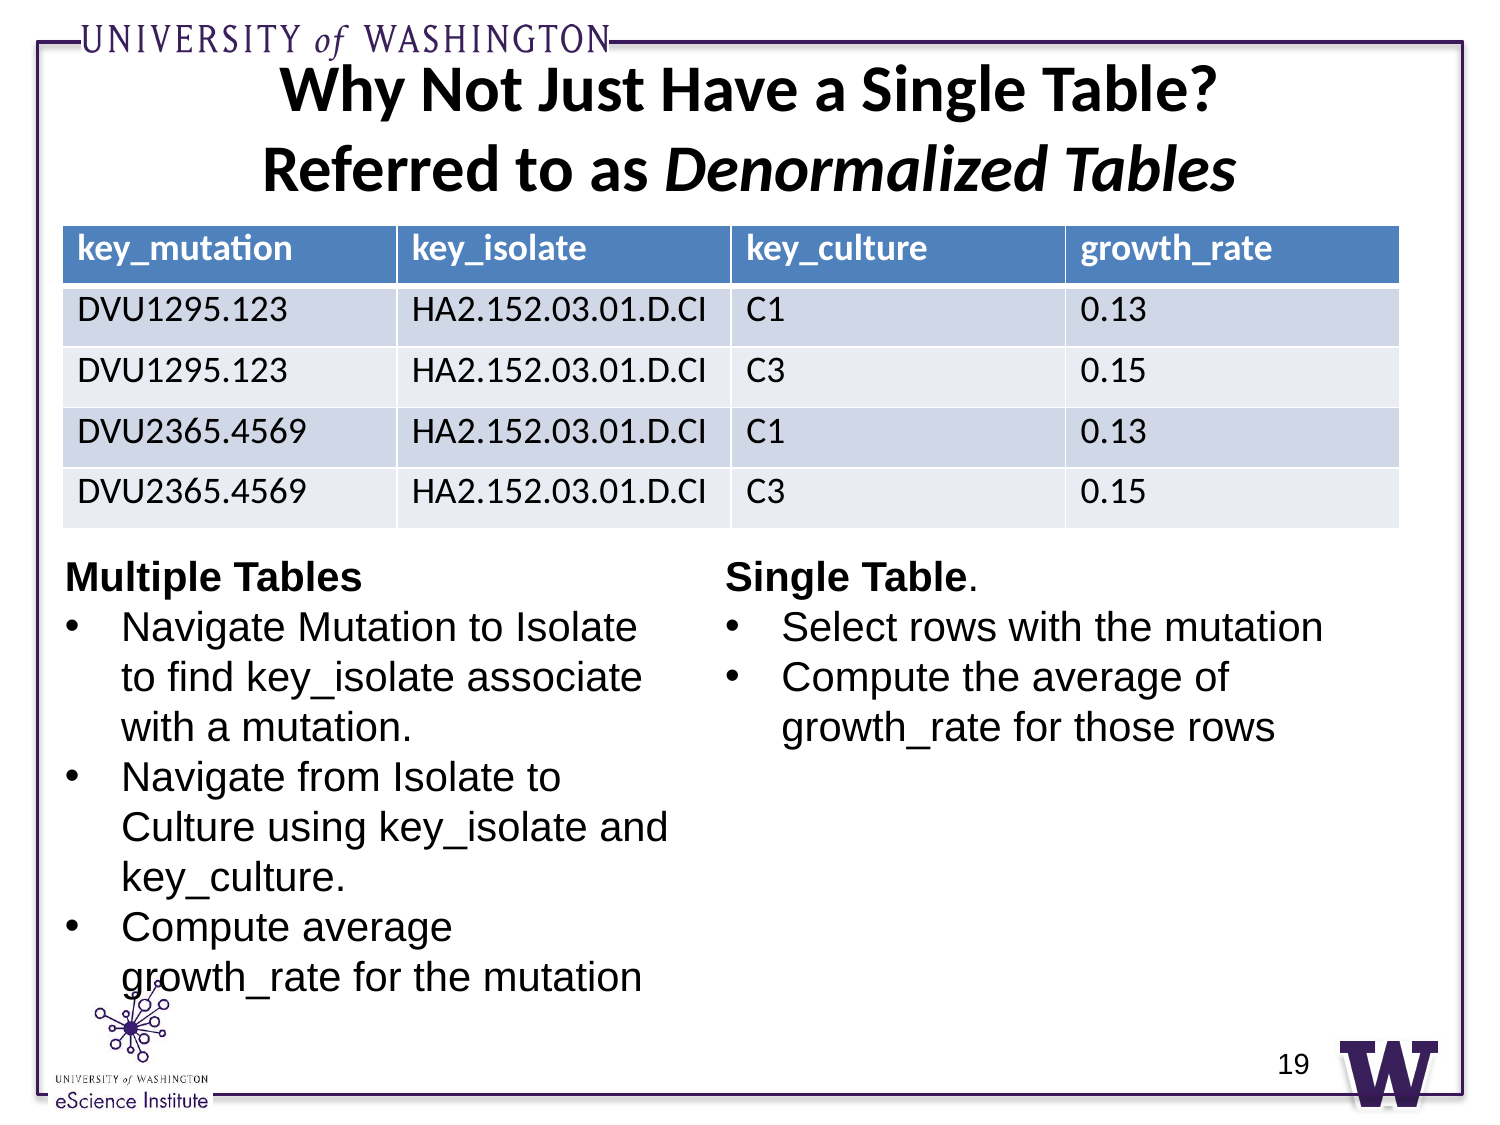

# Why Not Just Have a Single Table? Referred to as Denormalized Tables
| key\_mutation | key\_isolate | key\_culture | growth\_rate |
| --- | --- | --- | --- |
| DVU1295.123 | HA2.152.03.01.D.CI | C1 | 0.13 |
| DVU1295.123 | HA2.152.03.01.D.CI | C3 | 0.15 |
| DVU2365.4569 | HA2.152.03.01.D.CI | C1 | 0.13 |
| DVU2365.4569 | HA2.152.03.01.D.CI | C3 | 0.15 |
Multiple Tables
Navigate Mutation to Isolate to find key_isolate associate with a mutation.
Navigate from Isolate to Culture using key_isolate and key_culture.
Compute average growth_rate for the mutation

Single Table.
Select rows with the mutation
Compute the average of growth_rate for those rows

19